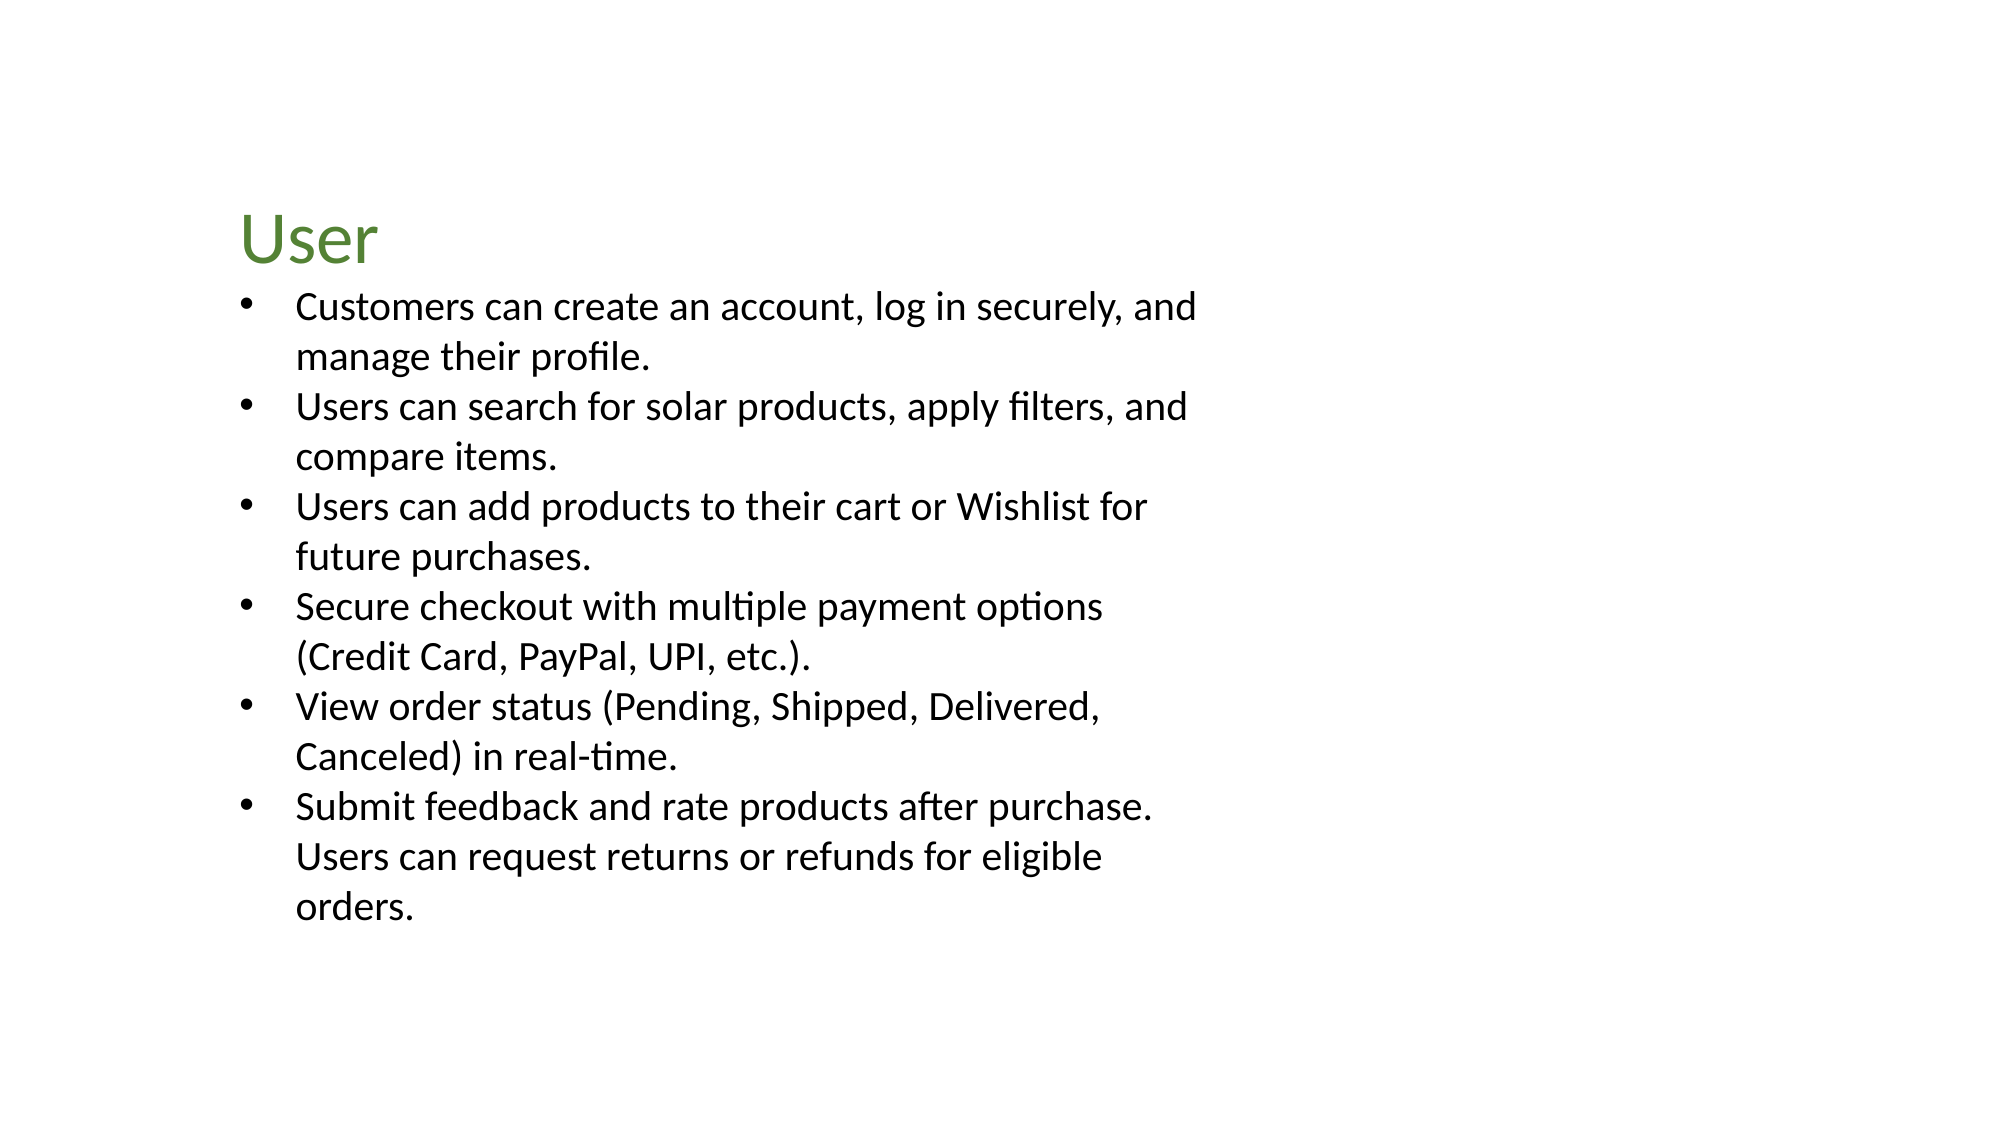

User
Customers can create an account, log in securely, and manage their profile.
Users can search for solar products, apply filters, and compare items.
Users can add products to their cart or Wishlist for future purchases.
Secure checkout with multiple payment options (Credit Card, PayPal, UPI, etc.).
View order status (Pending, Shipped, Delivered, Canceled) in real-time.
Submit feedback and rate products after purchase.
Users can request returns or refunds for eligible orders.